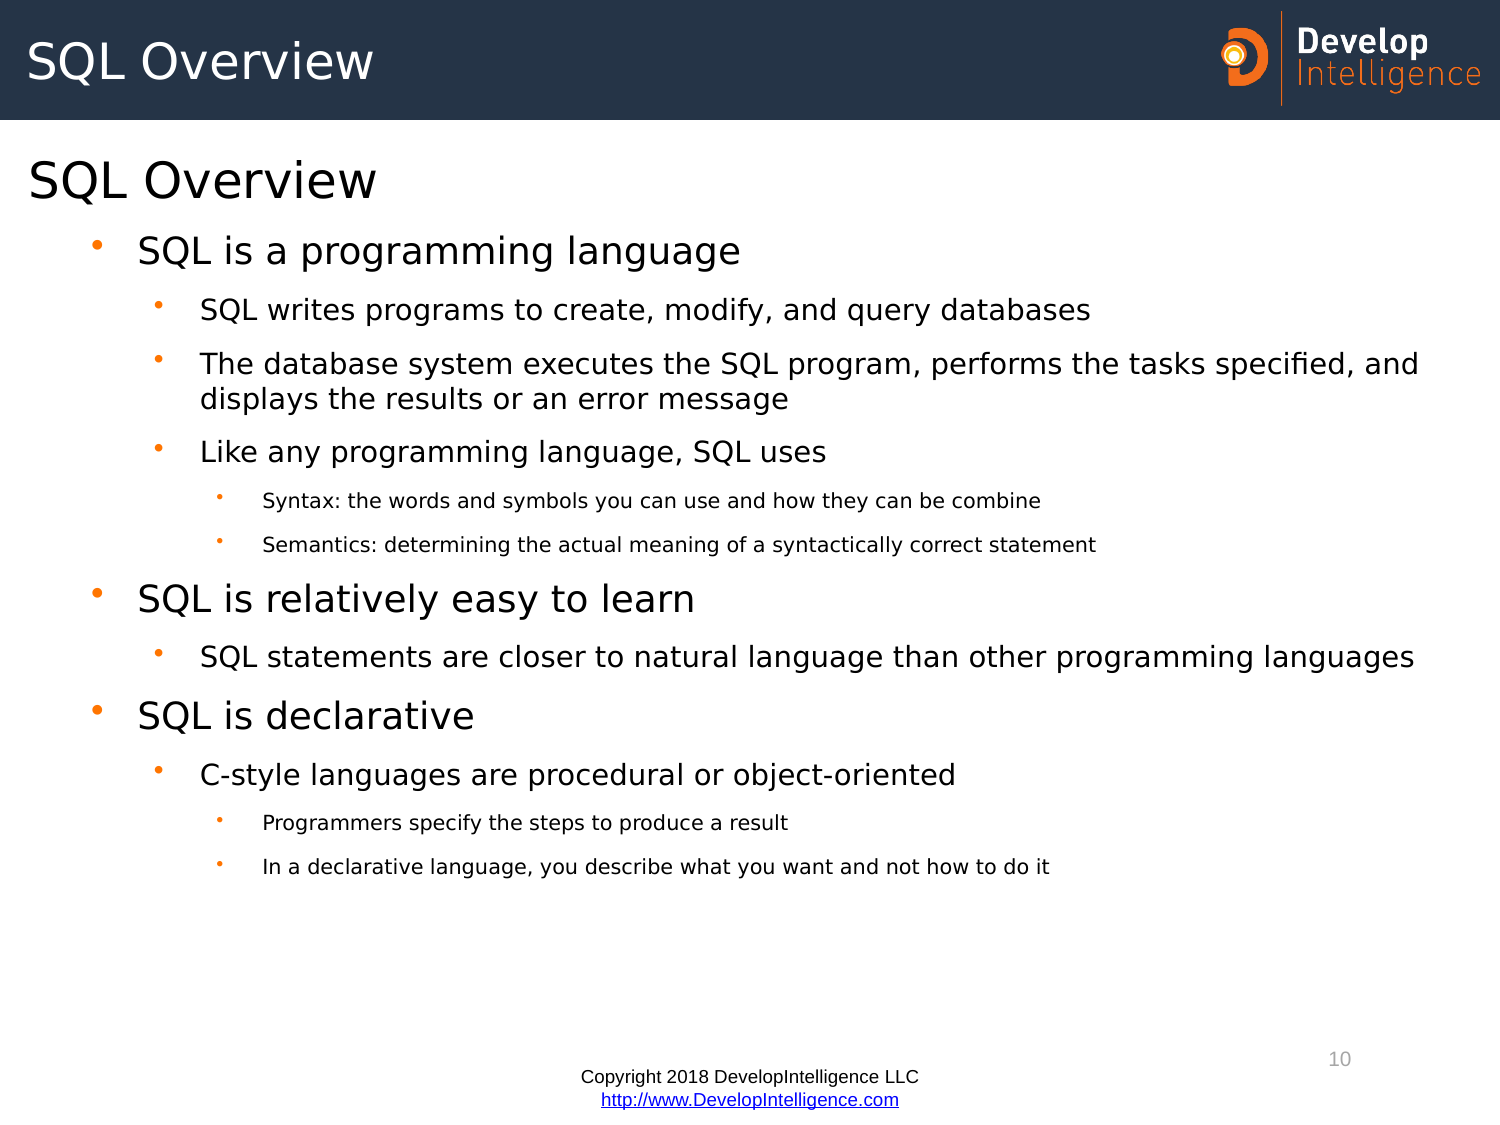

# SQL Overview
SQL Overview
SQL is a programming language
SQL writes programs to create, modify, and query databases
The database system executes the SQL program, performs the tasks specified, and displays the results or an error message
Like any programming language, SQL uses
Syntax: the words and symbols you can use and how they can be combine
Semantics: determining the actual meaning of a syntactically correct statement
SQL is relatively easy to learn
SQL statements are closer to natural language than other programming languages
SQL is declarative
C-style languages are procedural or object-oriented
Programmers specify the steps to produce a result
In a declarative language, you describe what you want and not how to do it

10